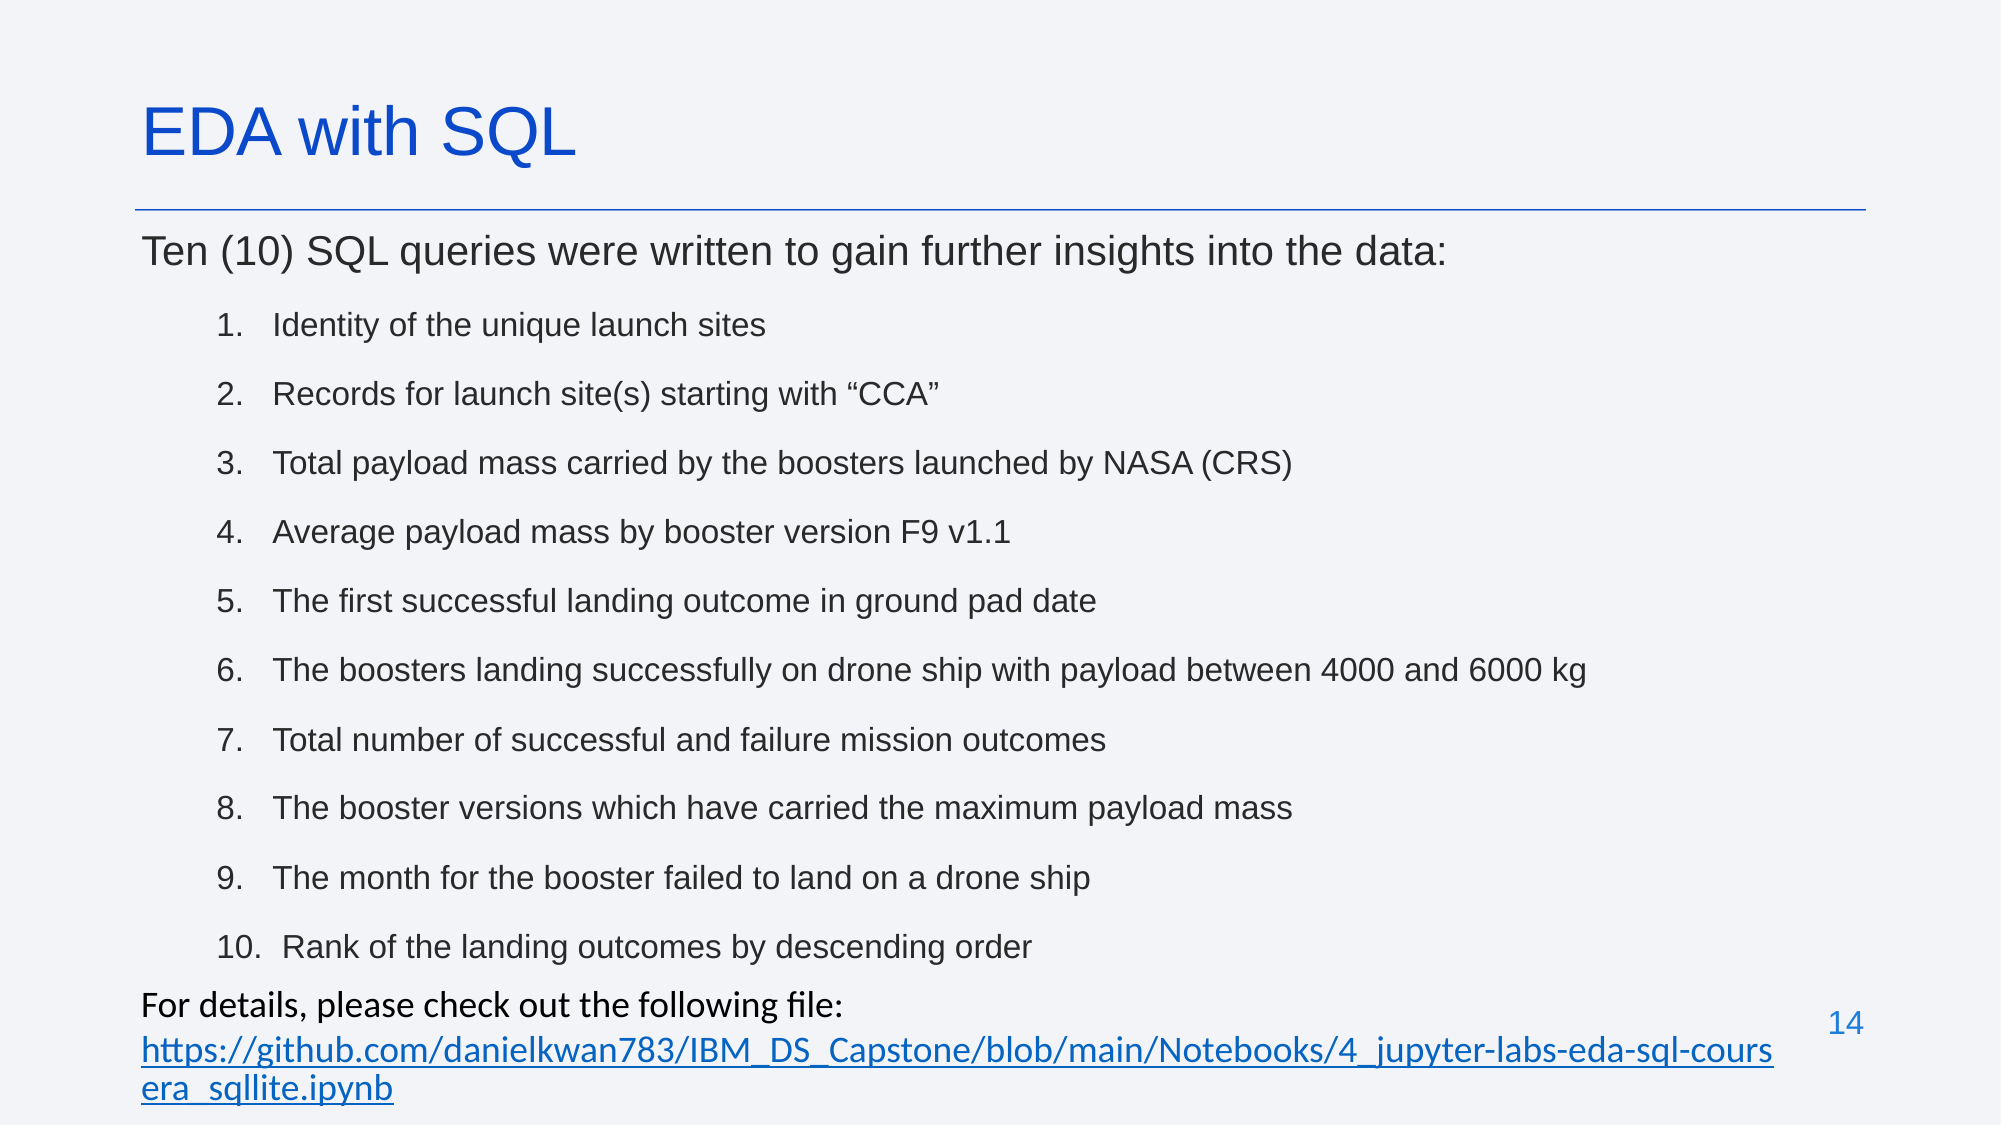

EDA with SQL
Ten (10) SQL queries were written to gain further insights into the data:
Identity of the unique launch sites
Records for launch site(s) starting with “CCA”
Total payload mass carried by the boosters launched by NASA (CRS)
Average payload mass by booster version F9 v1.1
The first successful landing outcome in ground pad date
The boosters landing successfully on drone ship with payload between 4000 and 6000 kg
Total number of successful and failure mission outcomes
The booster versions which have carried the maximum payload mass
The month for the booster failed to land on a drone ship
 Rank of the landing outcomes by descending order

For details, please check out the following file:
https://github.com/danielkwan783/IBM_DS_Capstone/blob/main/Notebooks/4_jupyter-labs-eda-sql-coursera_sqllite.ipynb
14